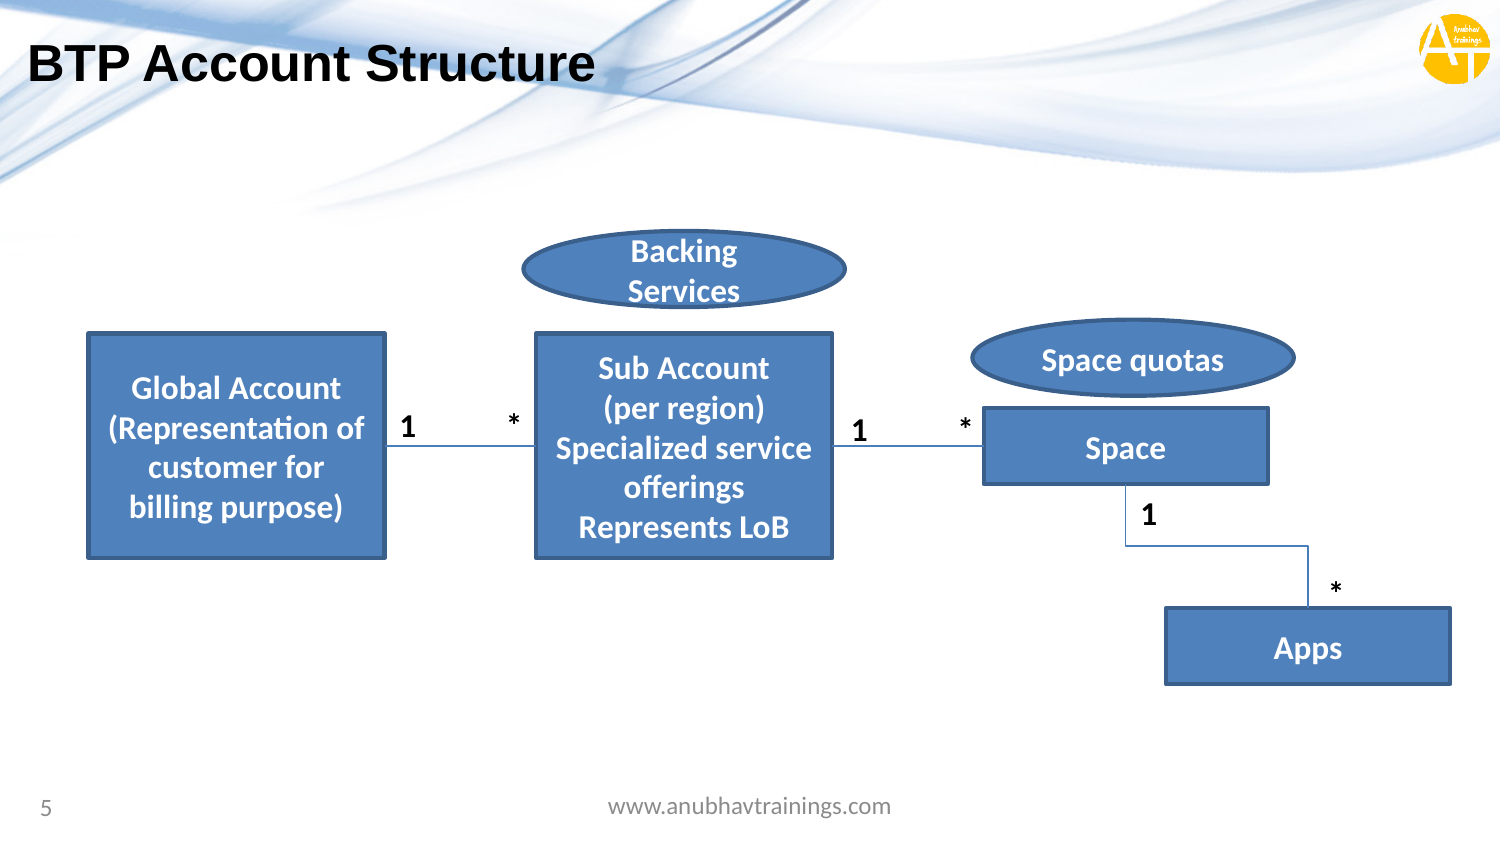

# BTP Account Structure
Backing Services
Space quotas
Sub Account
(per region)
Specialized service offerings
Represents LoB
Global Account
(Representation of customer for billing purpose)
1            *
1            *
Space
1

	     *
Apps
www.anubhavtrainings.com
5